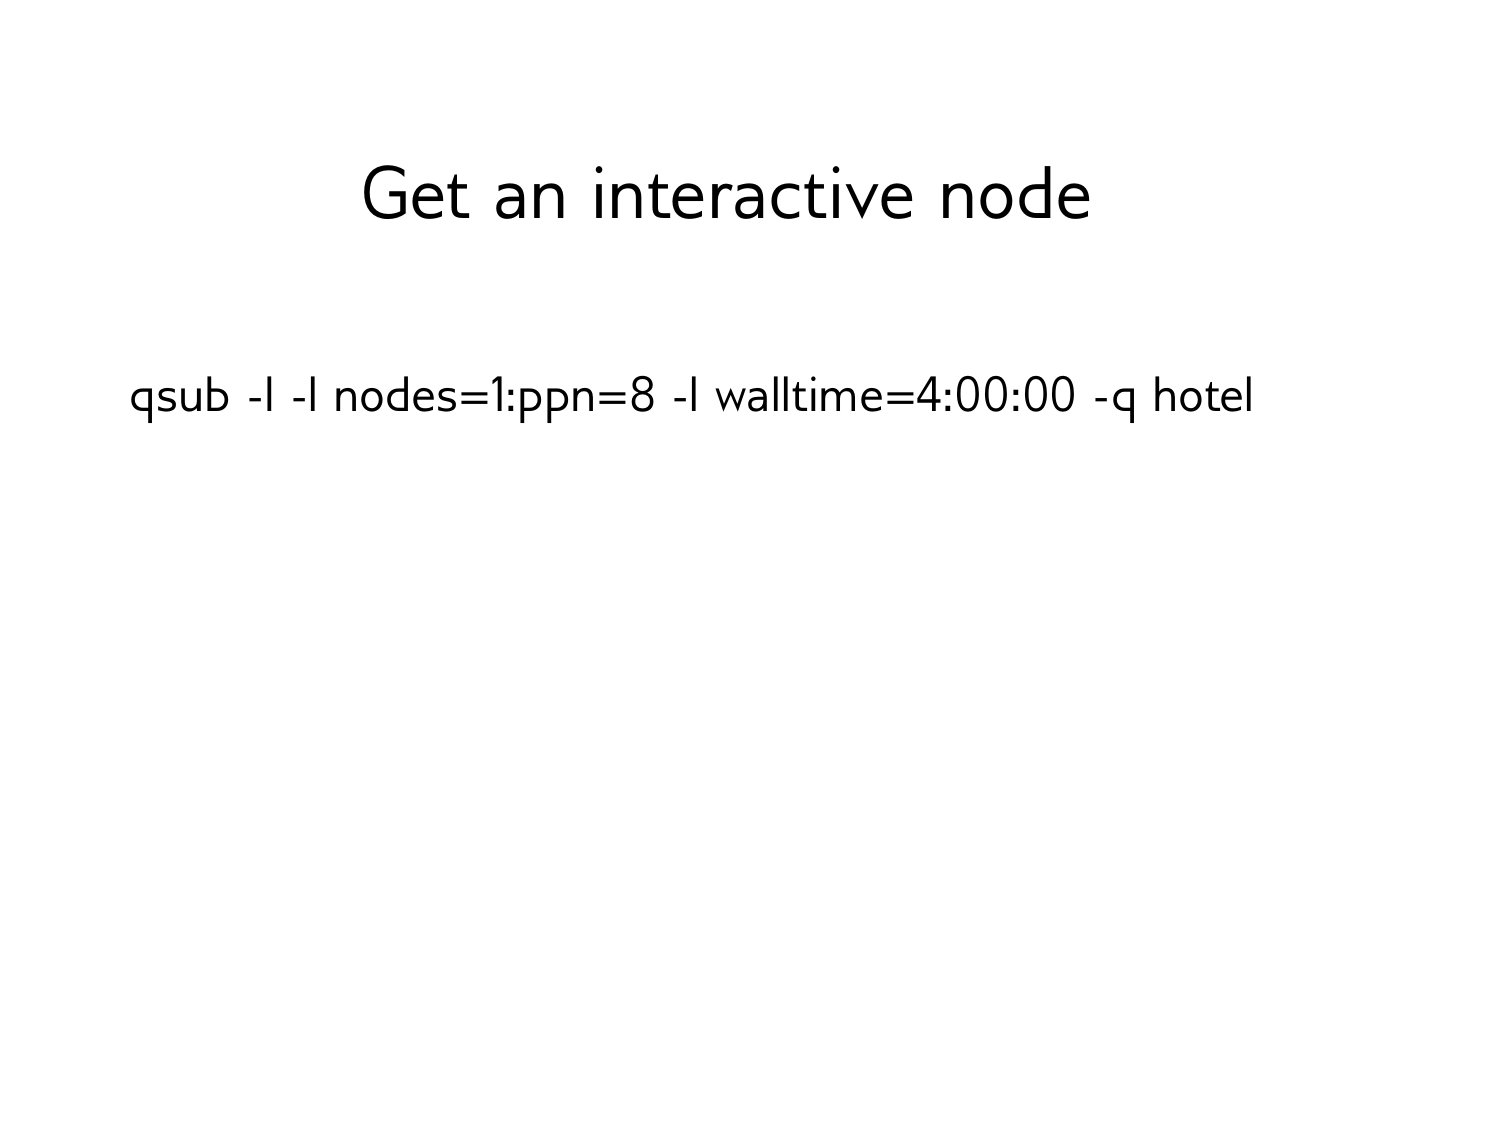

# Get an interactive node
qsub -I -l nodes=1:ppn=8 -l walltime=4:00:00 -q hotel